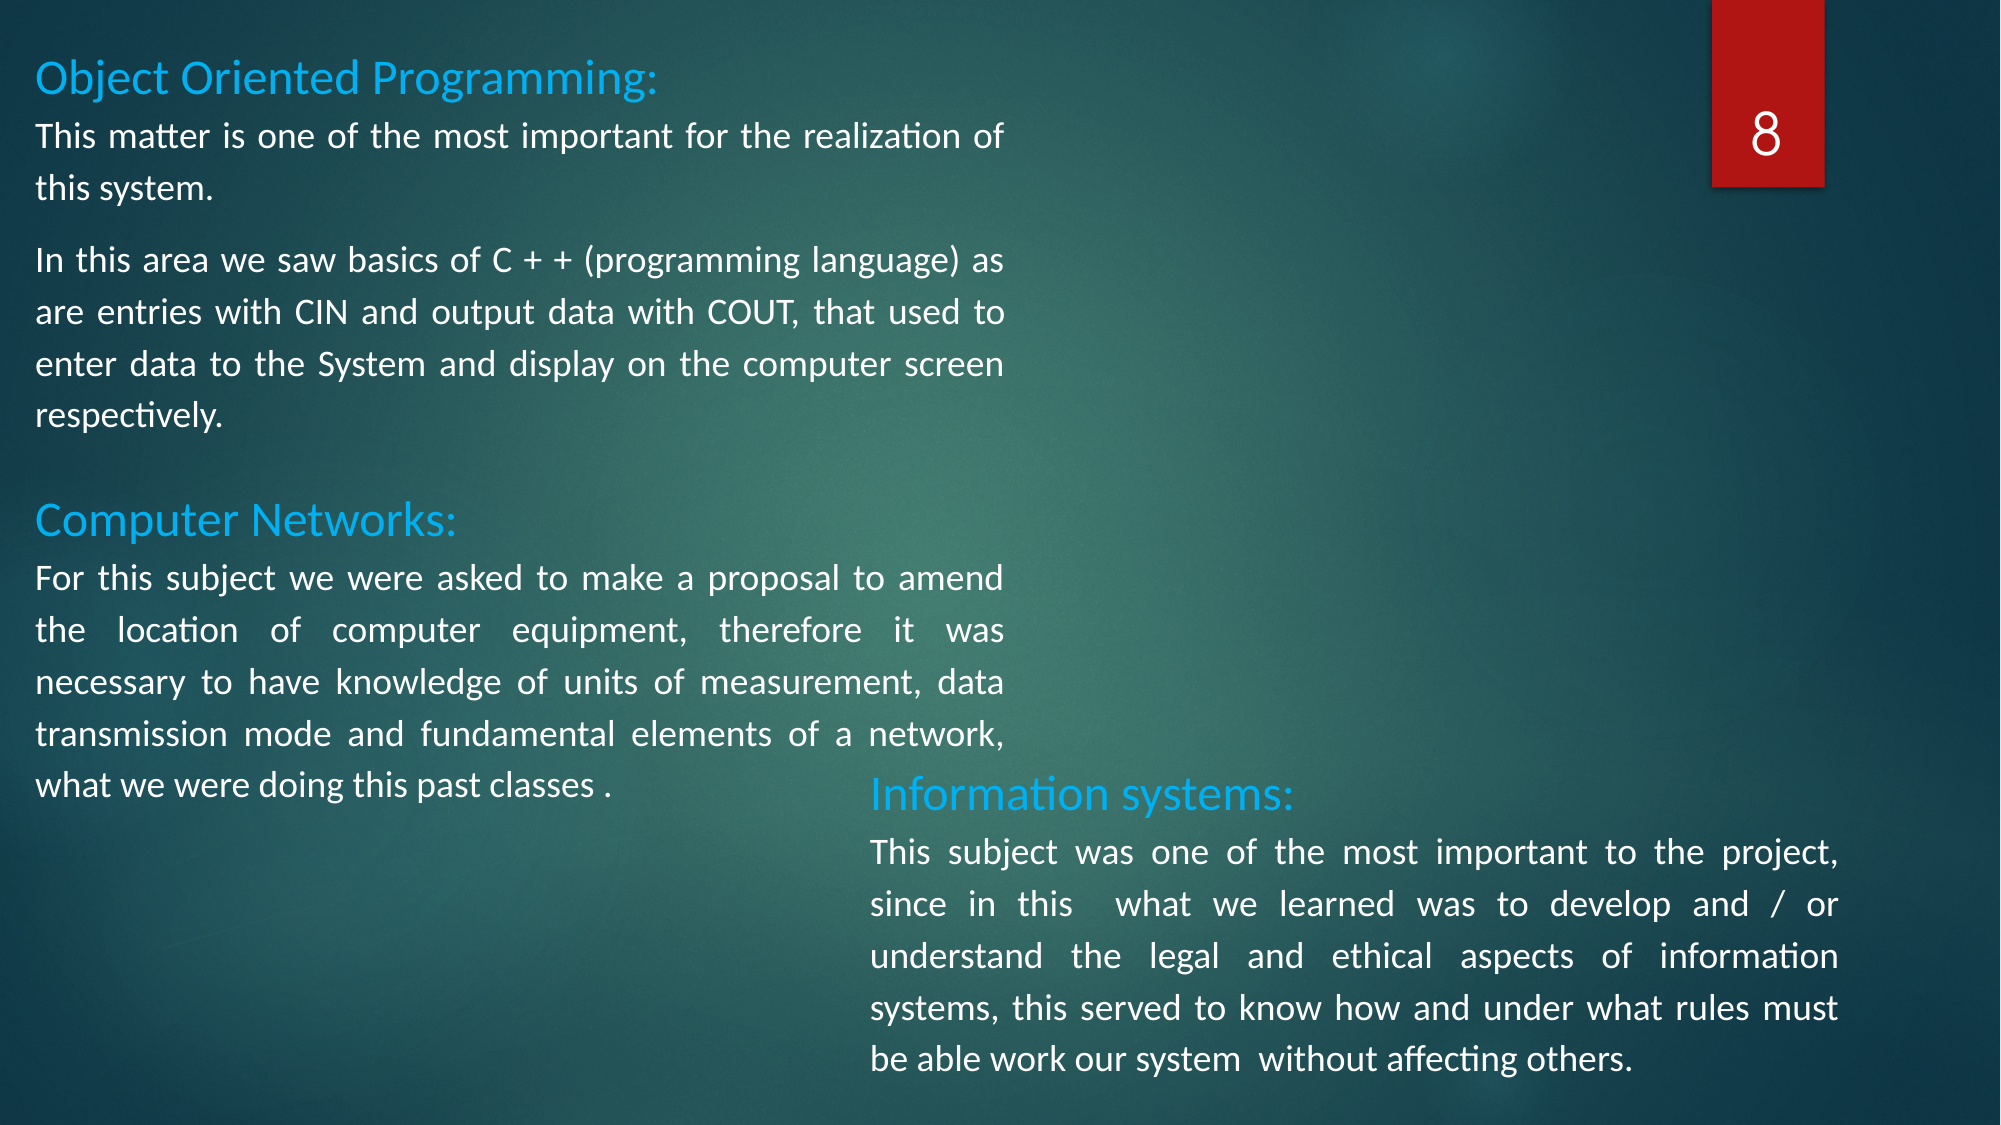

Object Oriented Programming:
This matter is one of the most important for the realization of this system.
In this area we saw basics of C + + (programming language) as are entries with CIN and output data with COUT, ​​that used to enter data to the System and display on the computer screen respectively.
8
Computer Networks:
For this subject we were asked to make a proposal to amend the location of computer equipment, therefore it was necessary to have knowledge of units of measurement, data transmission mode and fundamental elements of a network, what we were doing this past classes .
Information systems:
This subject was one of the most important to the project, since in this  what we learned was to develop and / or understand the legal and ethical aspects of information systems, this served to know how and under what rules must be able work our system  without affecting others.